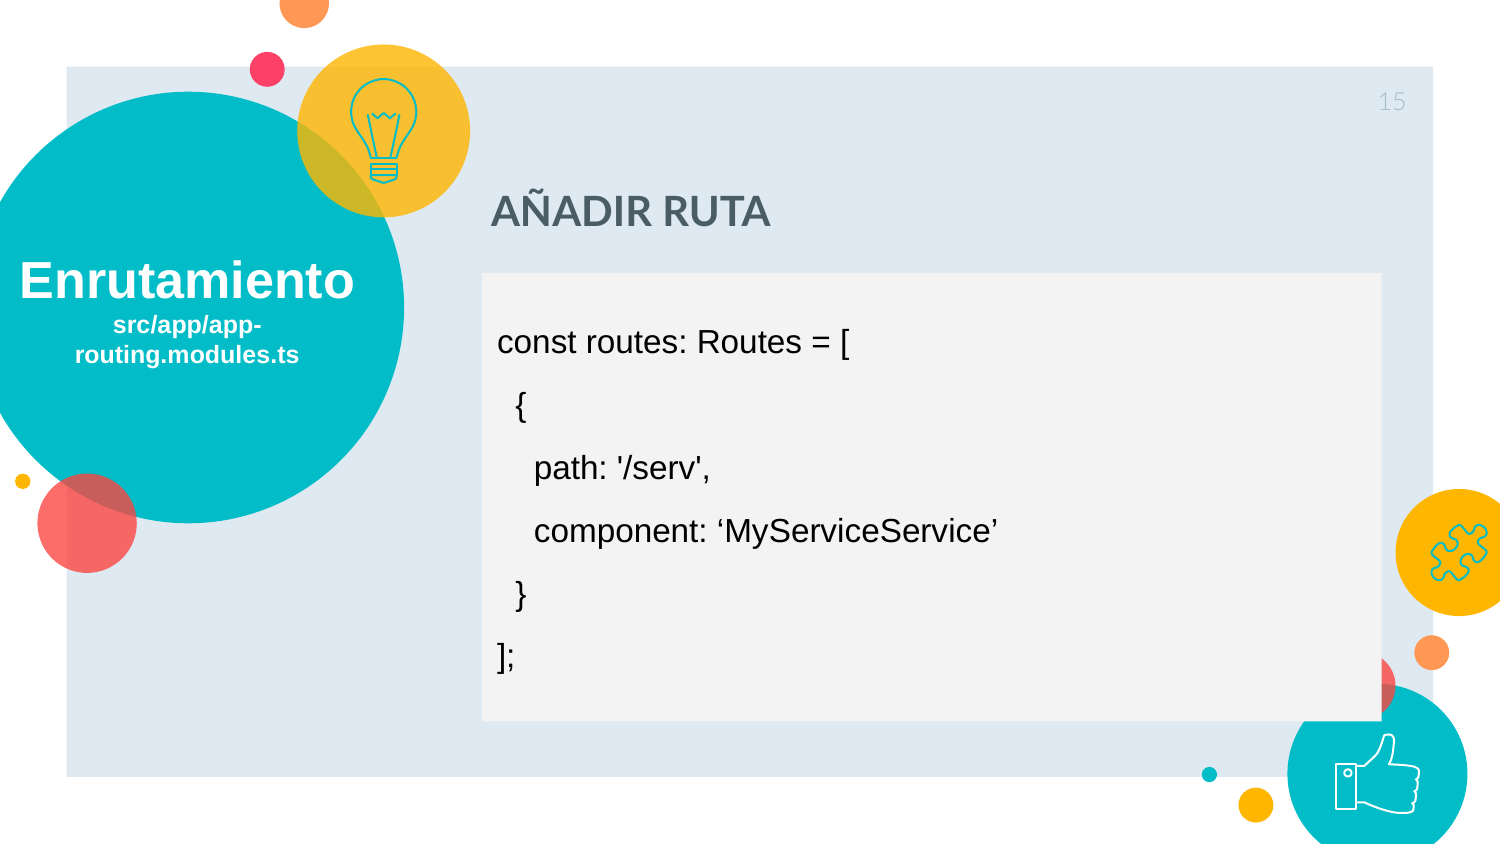

15
# Enrutamiento src/app/app-routing.modules.ts
AÑADIR RUTA
const routes: Routes = [
  {
    path: '/serv',
    component: ‘MyServiceService’
  }
];